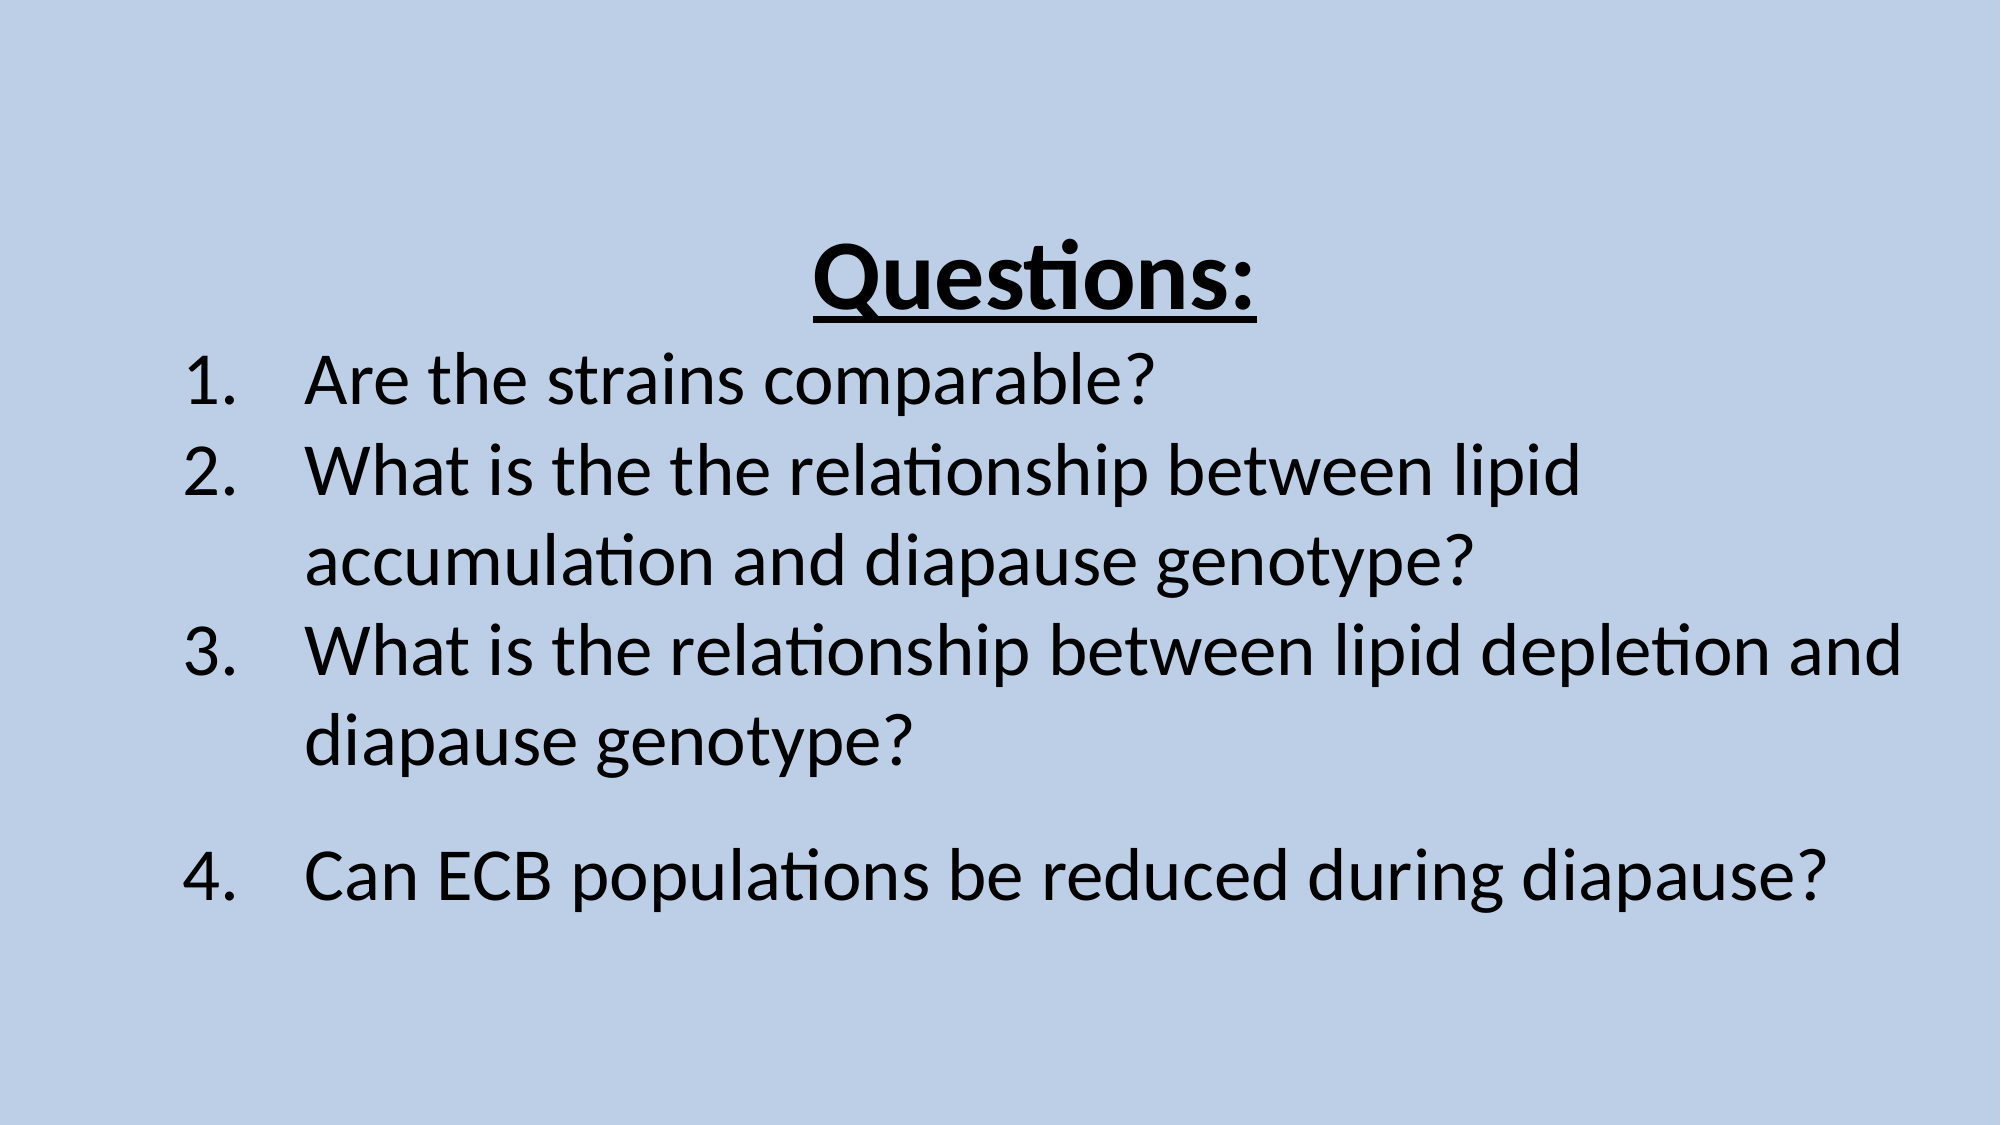

Questions:
Are the strains comparable?
What is the the relationship between lipid accumulation and diapause genotype?
What is the relationship between lipid depletion and diapause genotype?
Can ECB populations be reduced during diapause?
#